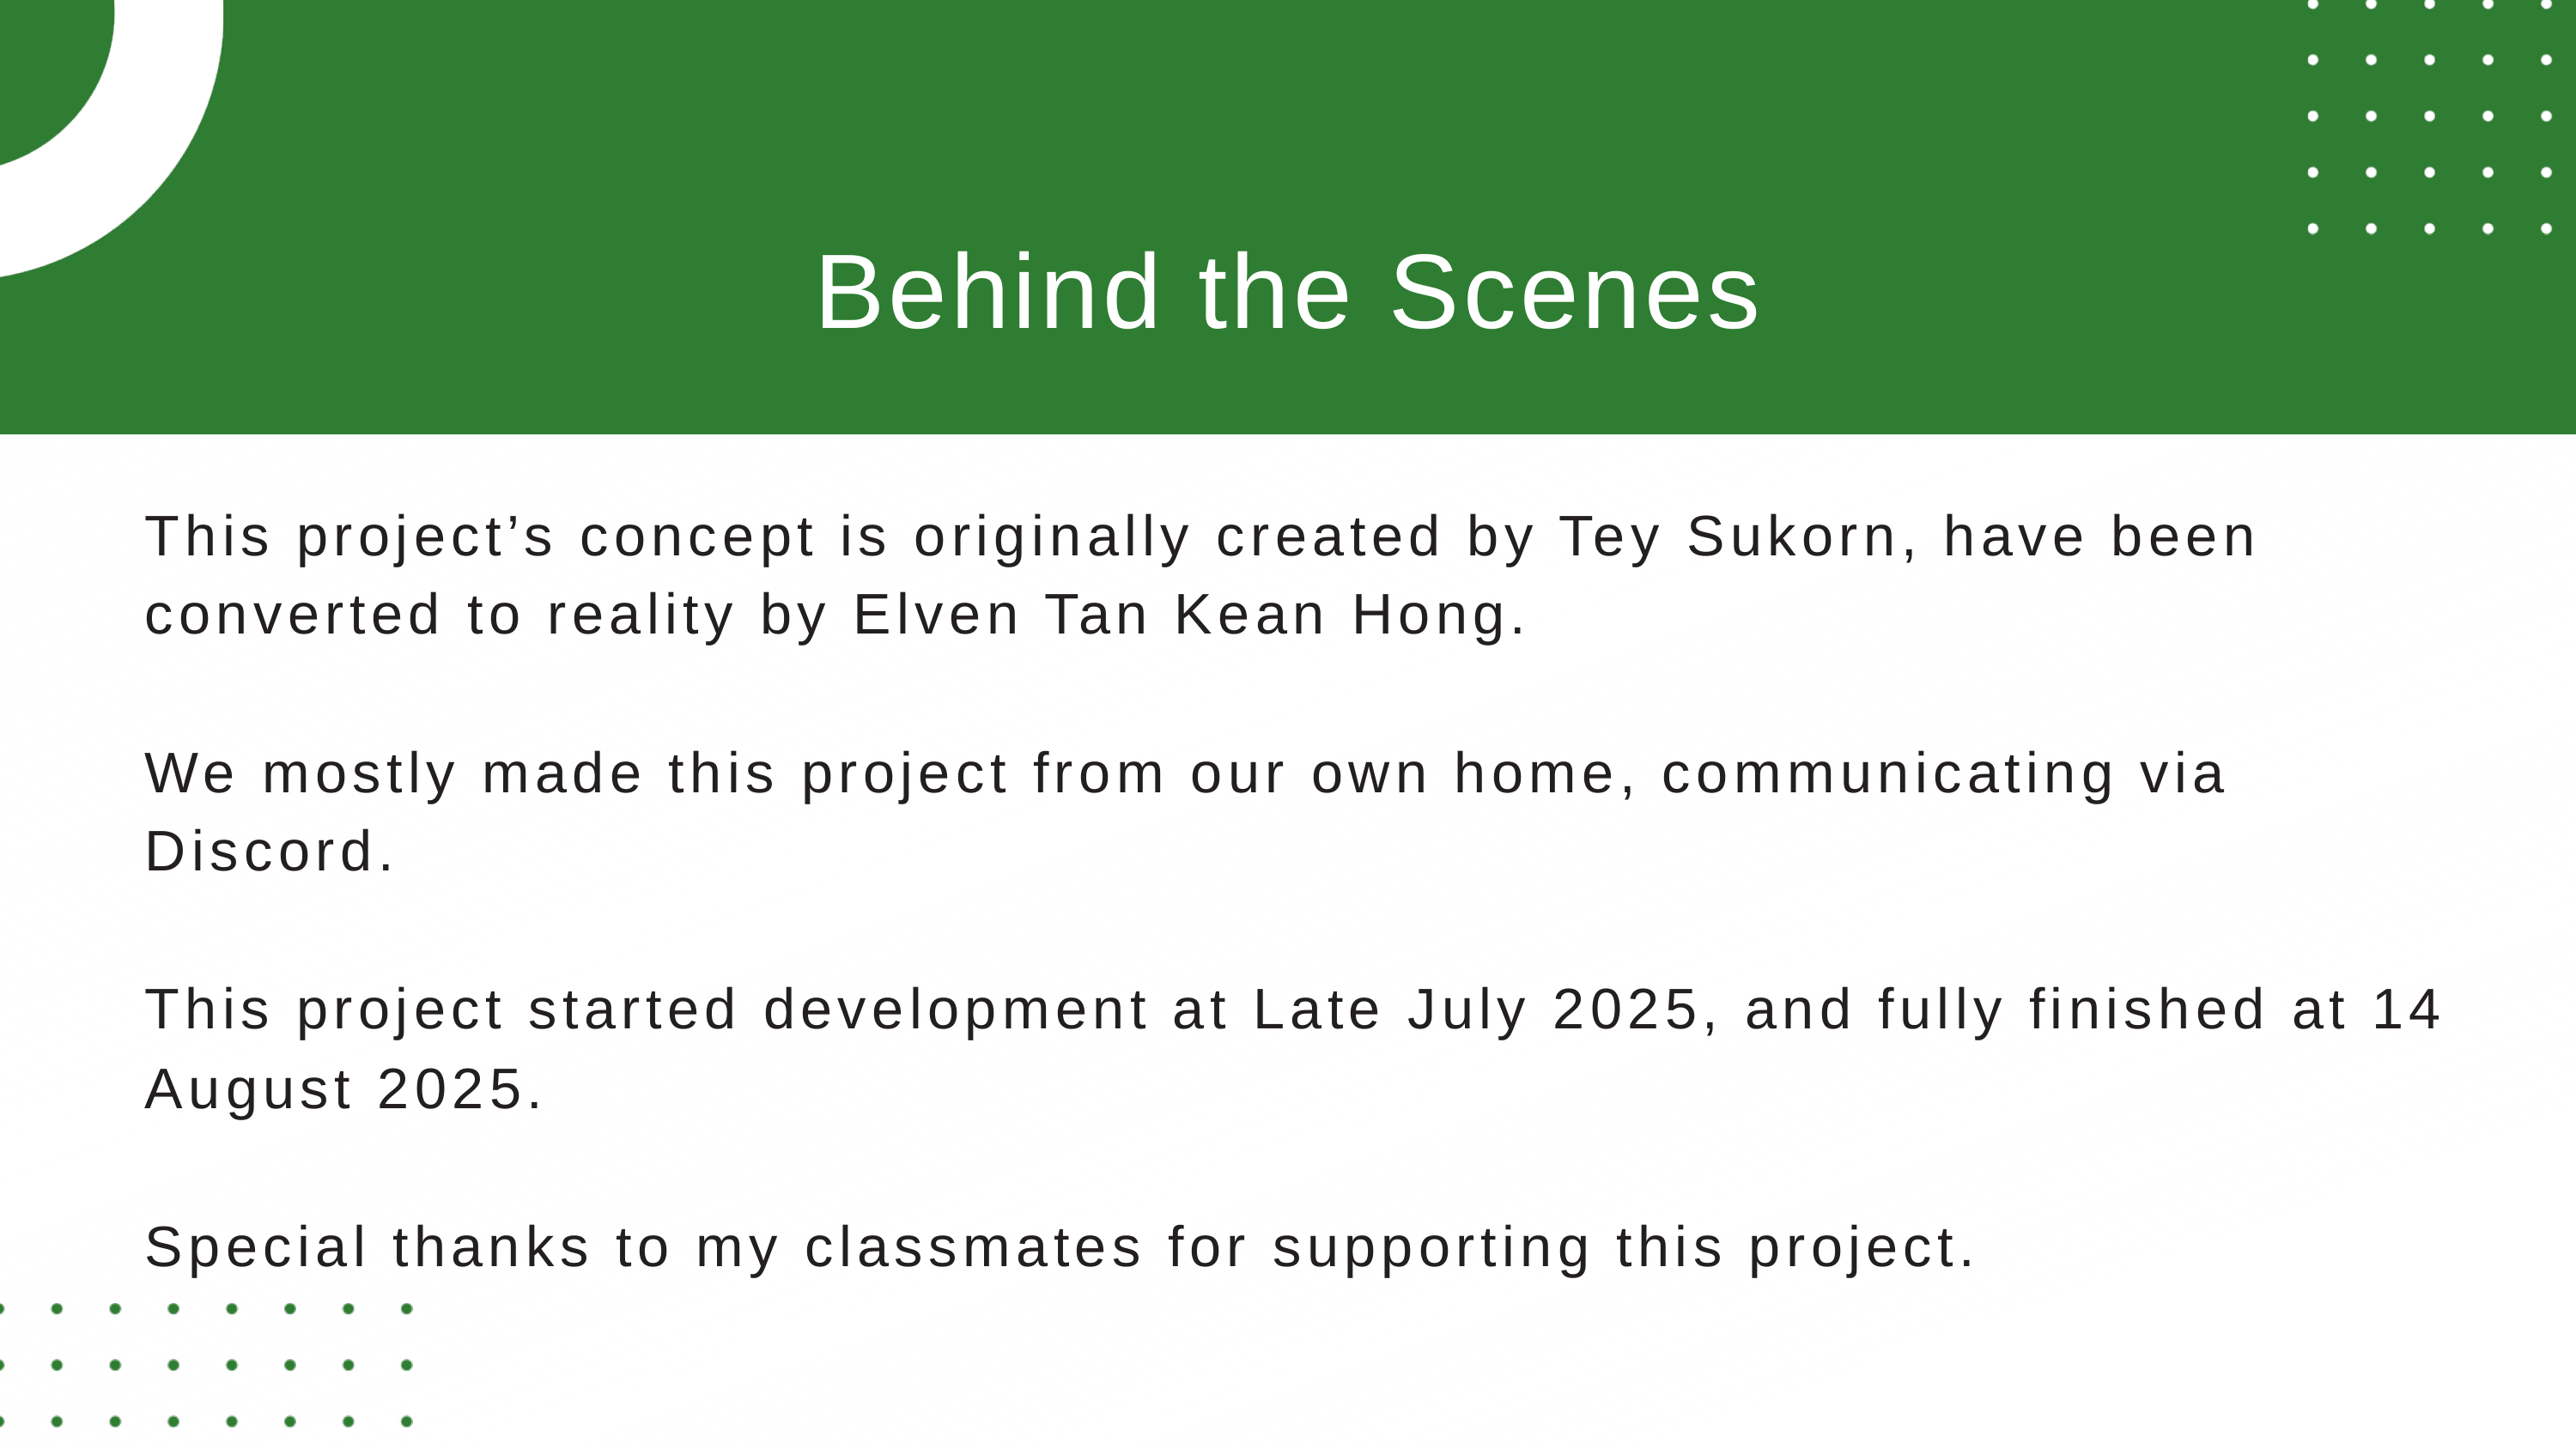

Behind the Scenes
This project’s concept is originally created by Tey Sukorn, have been converted to reality by Elven Tan Kean Hong.

We mostly made this project from our own home, communicating via Discord.

This project started development at Late July 2025, and fully finished at 14 August 2025.

Special thanks to my classmates for supporting this project.